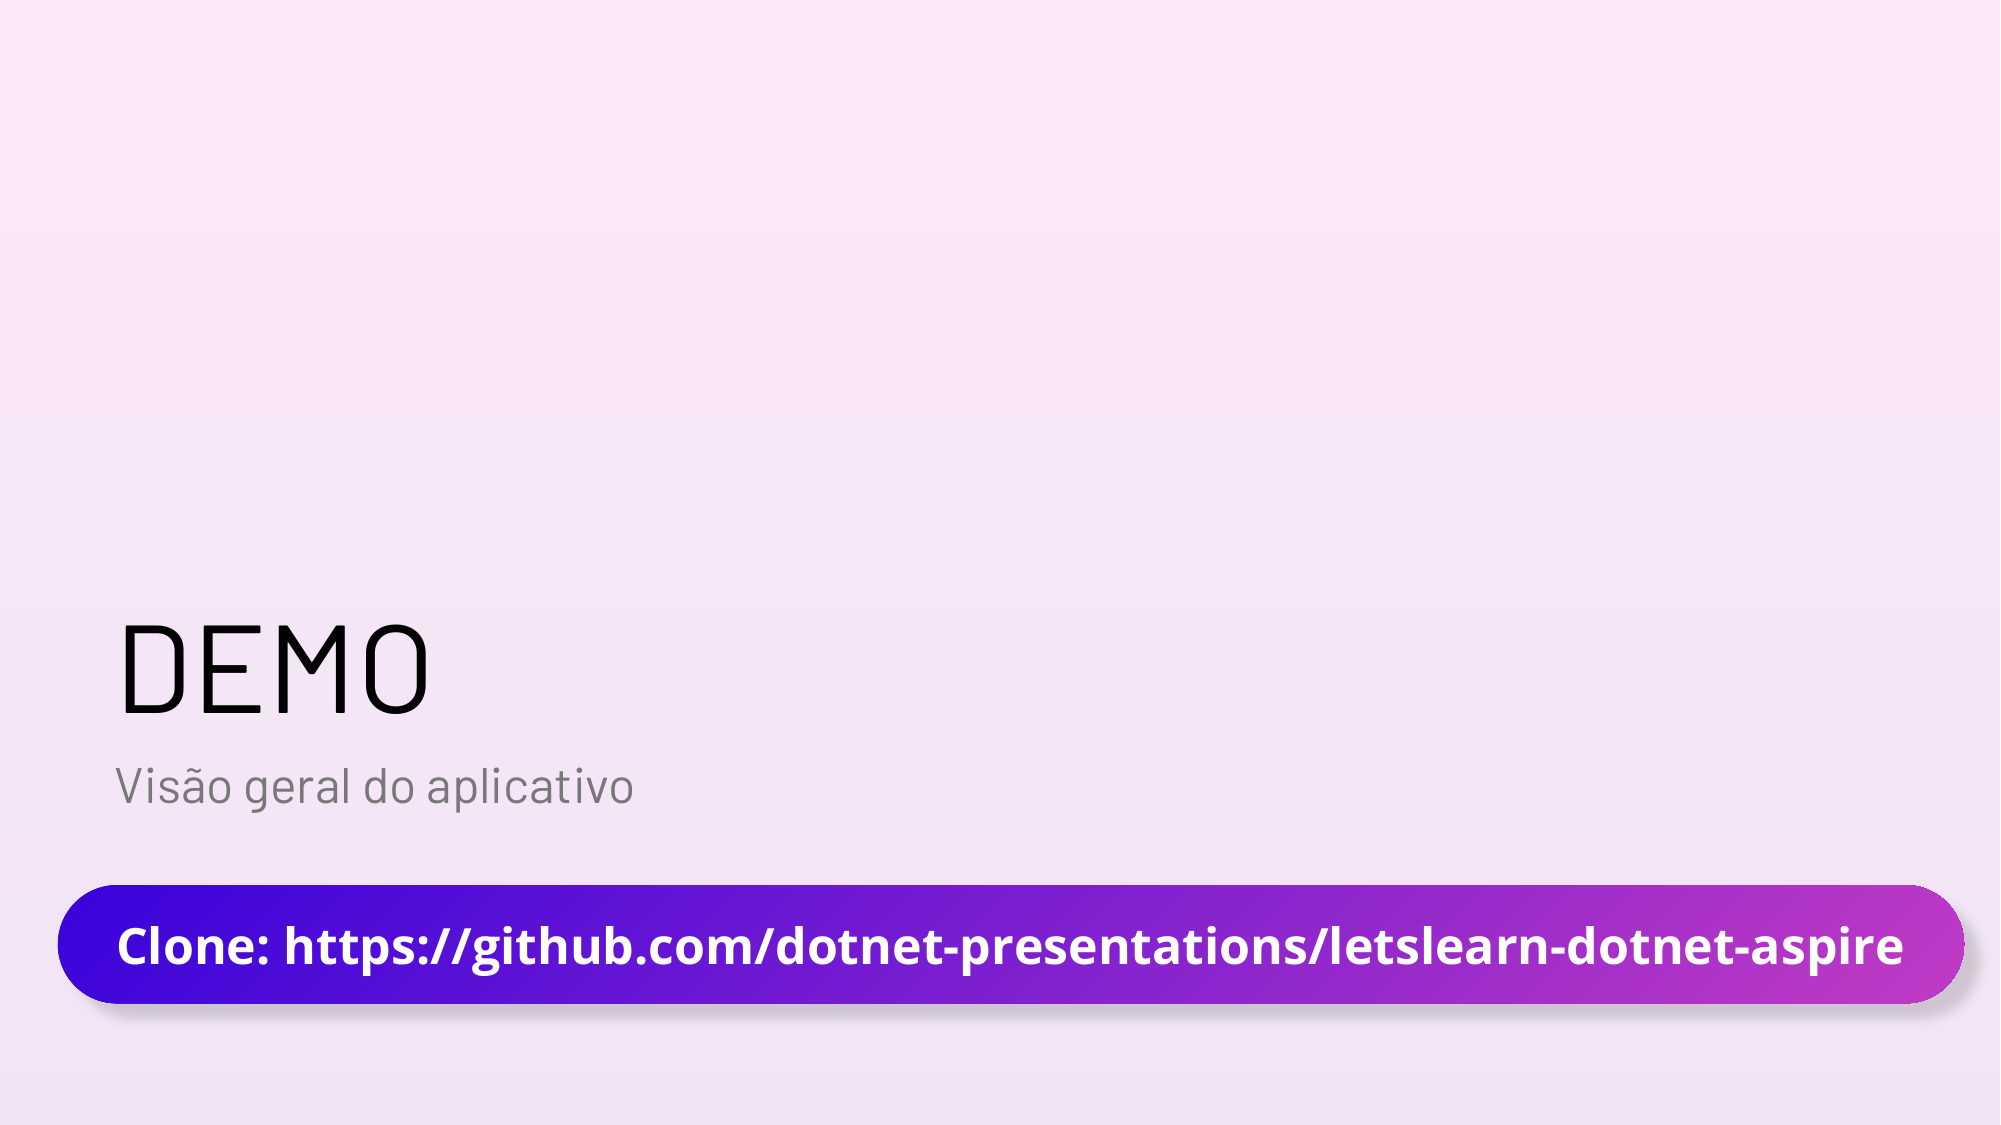

# DEMO
Visão geral do aplicativo
Clone: https://github.com/dotnet-presentations/letslearn-dotnet-aspire